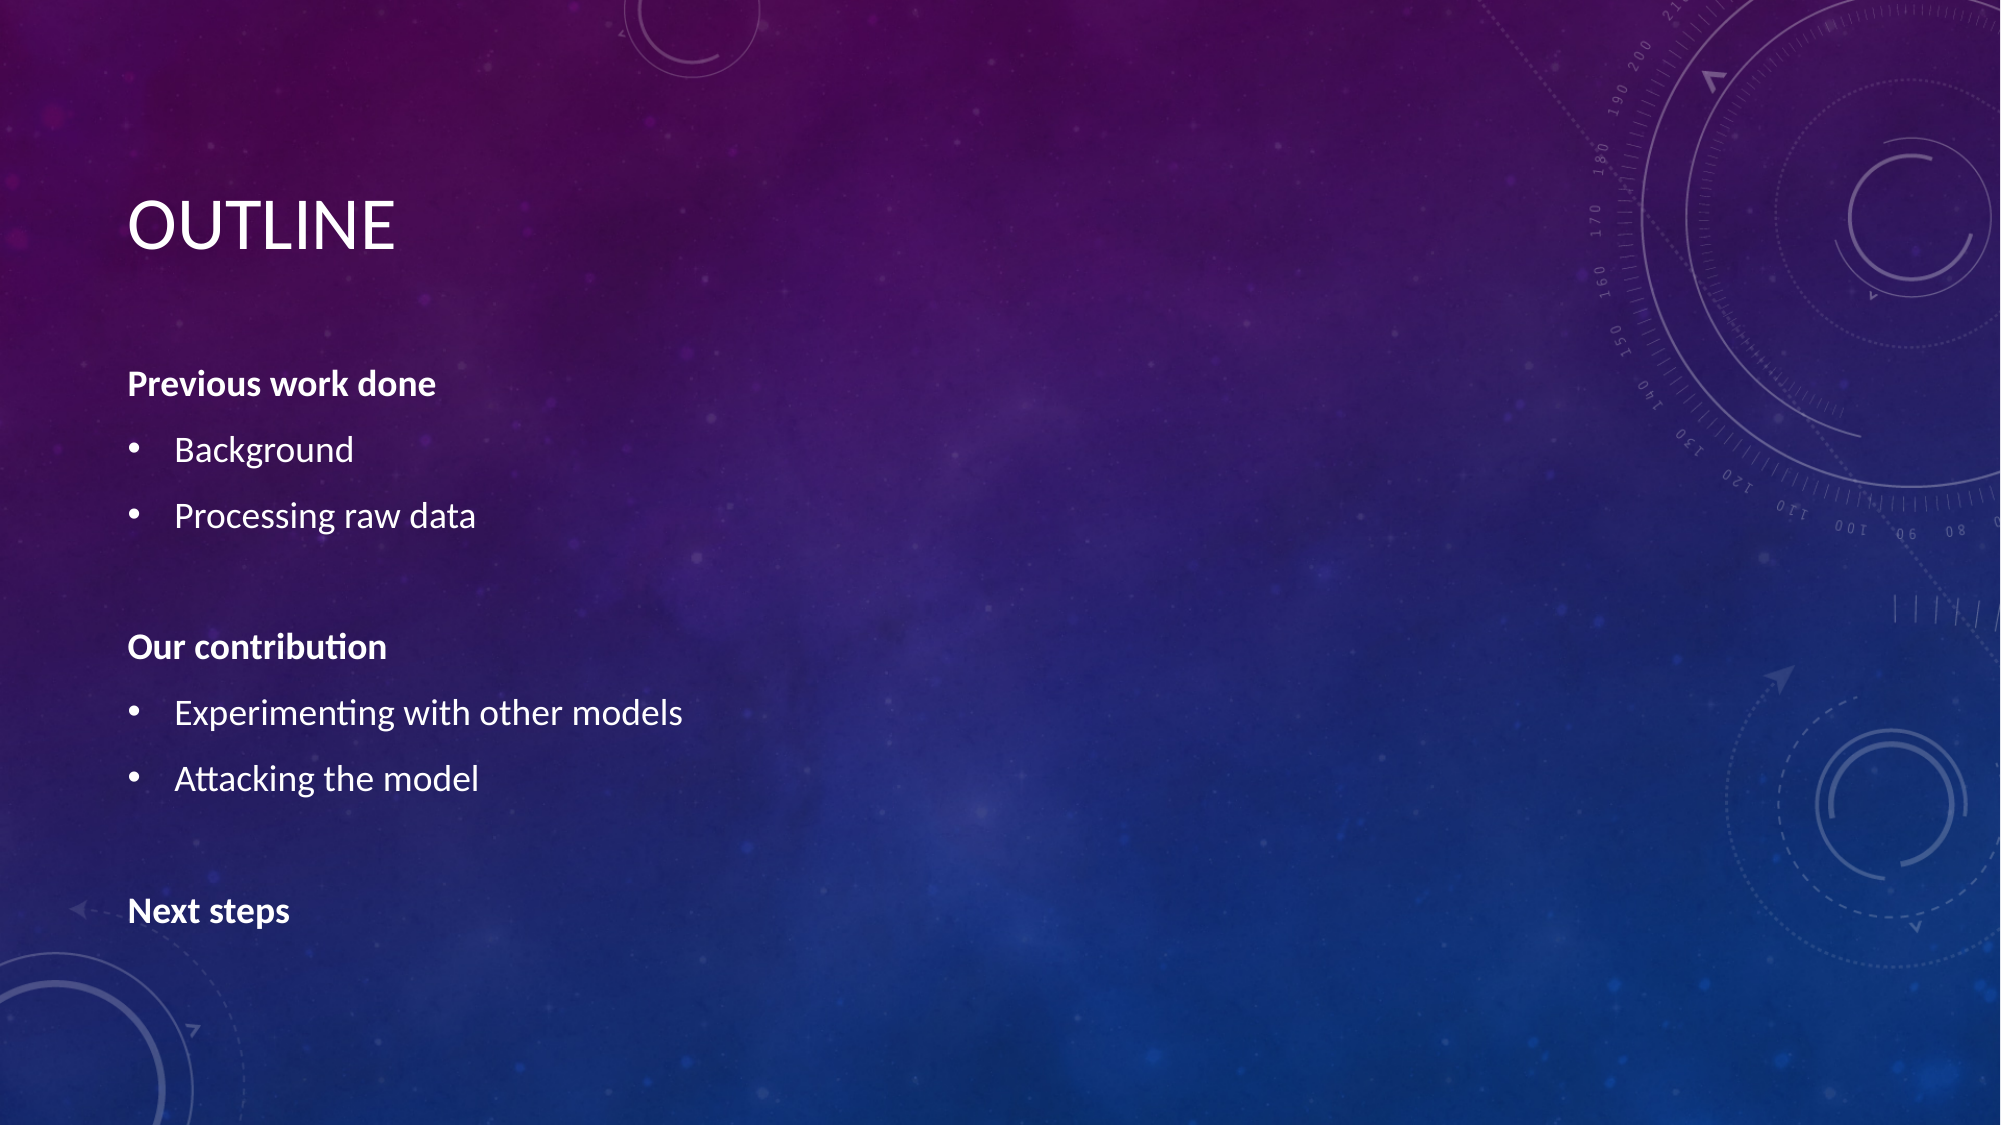

# outline
Previous work done
Background
Processing raw data

Our contribution
Experimenting with other models
Attacking the model

Next steps